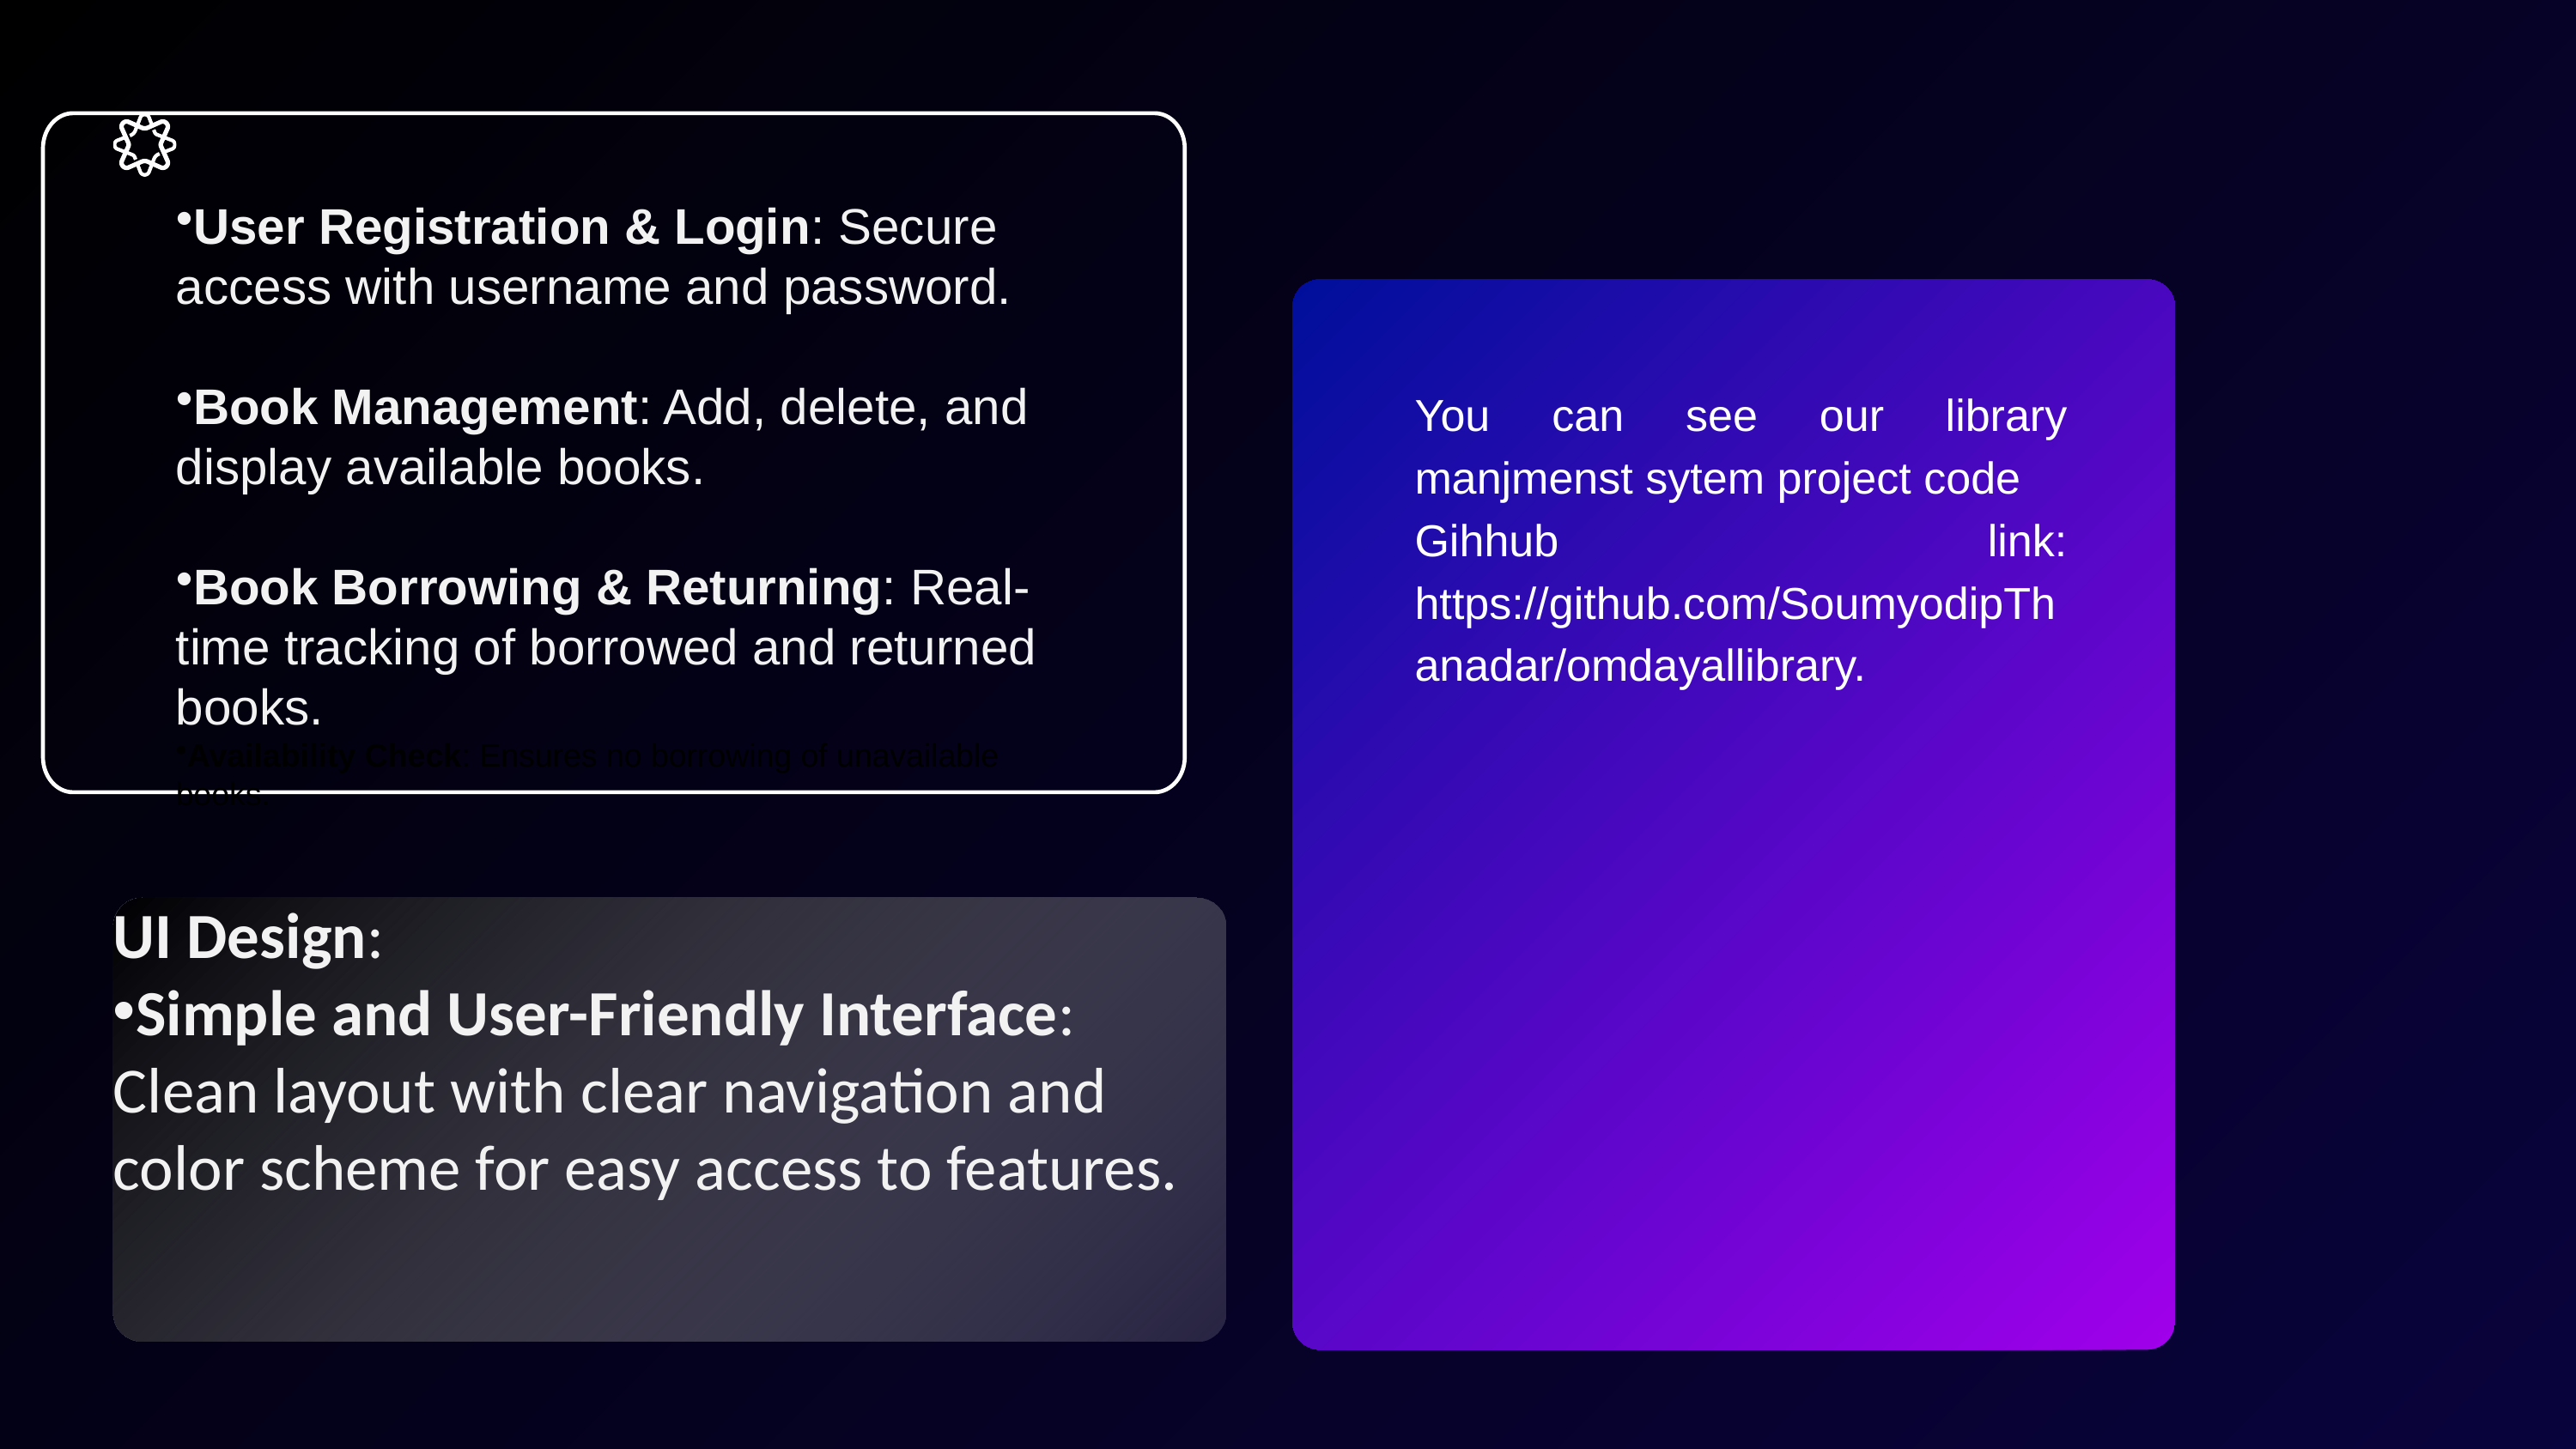

User Registration & Login: Secure access with username and password.

Book Management: Add, delete, and display available books.

Book Borrowing & Returning: Real-time tracking of borrowed and returned books.
Availability Check: Ensures no borrowing of unavailable books.

You can see our library manjmenst sytem project code
Gihhub link: https://github.com/SoumyodipThanadar/omdayallibrary.
UI Design:
Simple and User-Friendly Interface: Clean layout with clear navigation and color scheme for easy access to features.